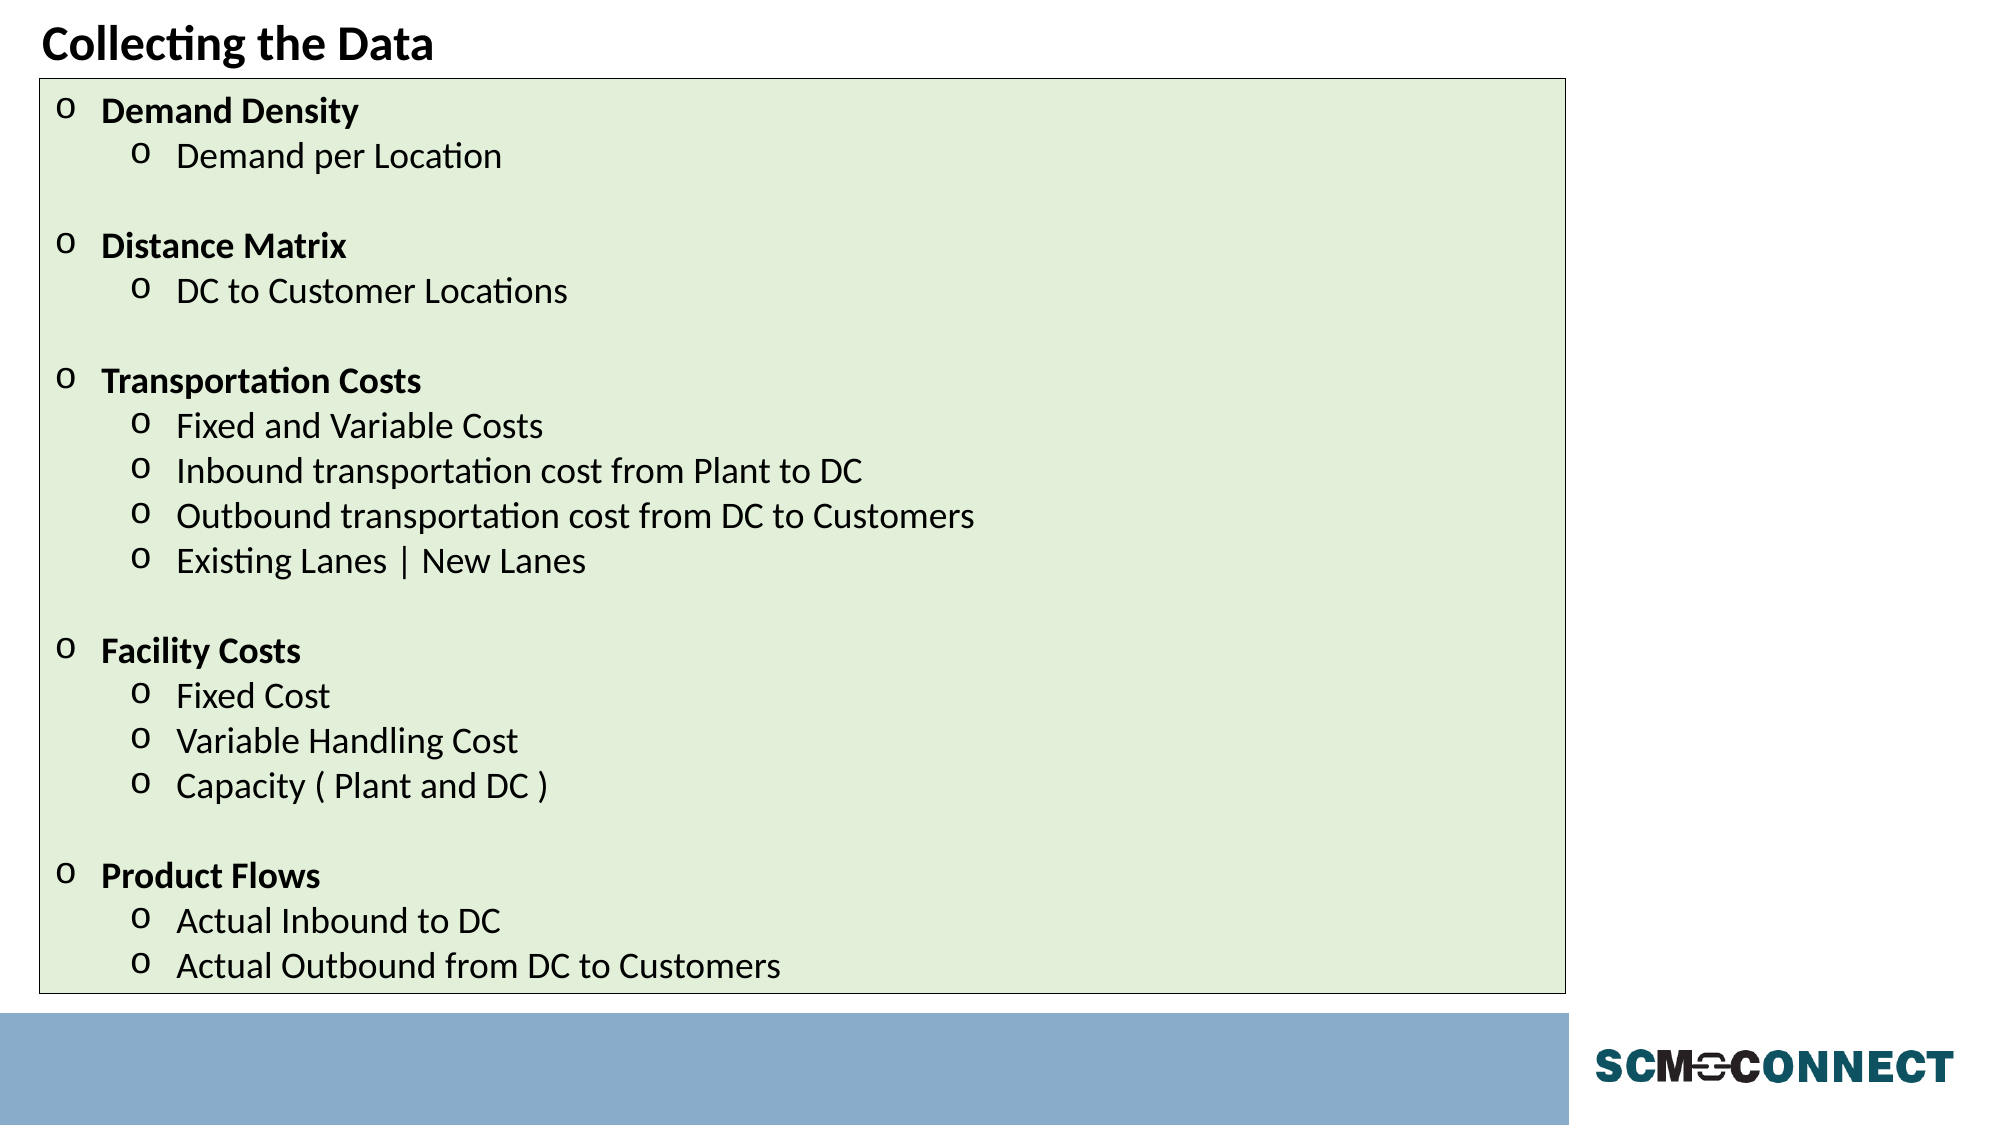

Collecting the Data
Demand Density
Demand per Location

Distance Matrix
DC to Customer Locations

Transportation Costs
Fixed and Variable Costs
Inbound transportation cost from Plant to DC
Outbound transportation cost from DC to Customers
Existing Lanes | New Lanes

Facility Costs
Fixed Cost
Variable Handling Cost
Capacity ( Plant and DC )

Product Flows
Actual Inbound to DC
Actual Outbound from DC to Customers